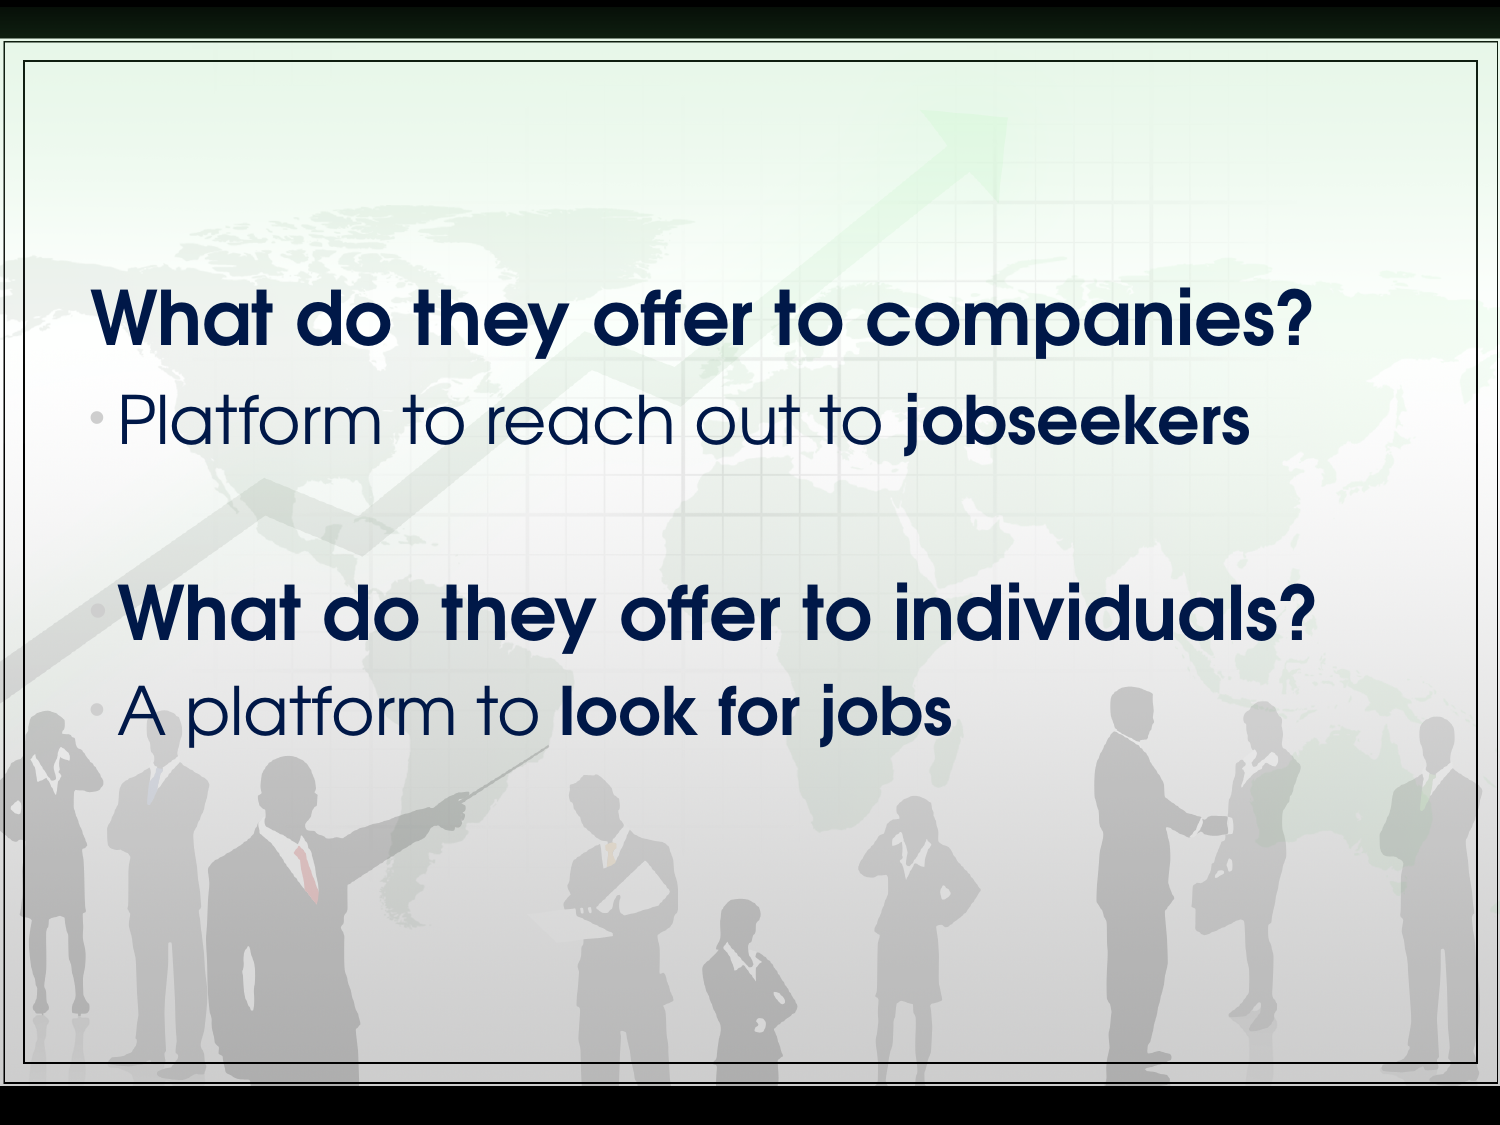

# What do they offer to companies?
Platform to reach out to jobseekers

What do they offer to individuals?
A platform to look for jobs